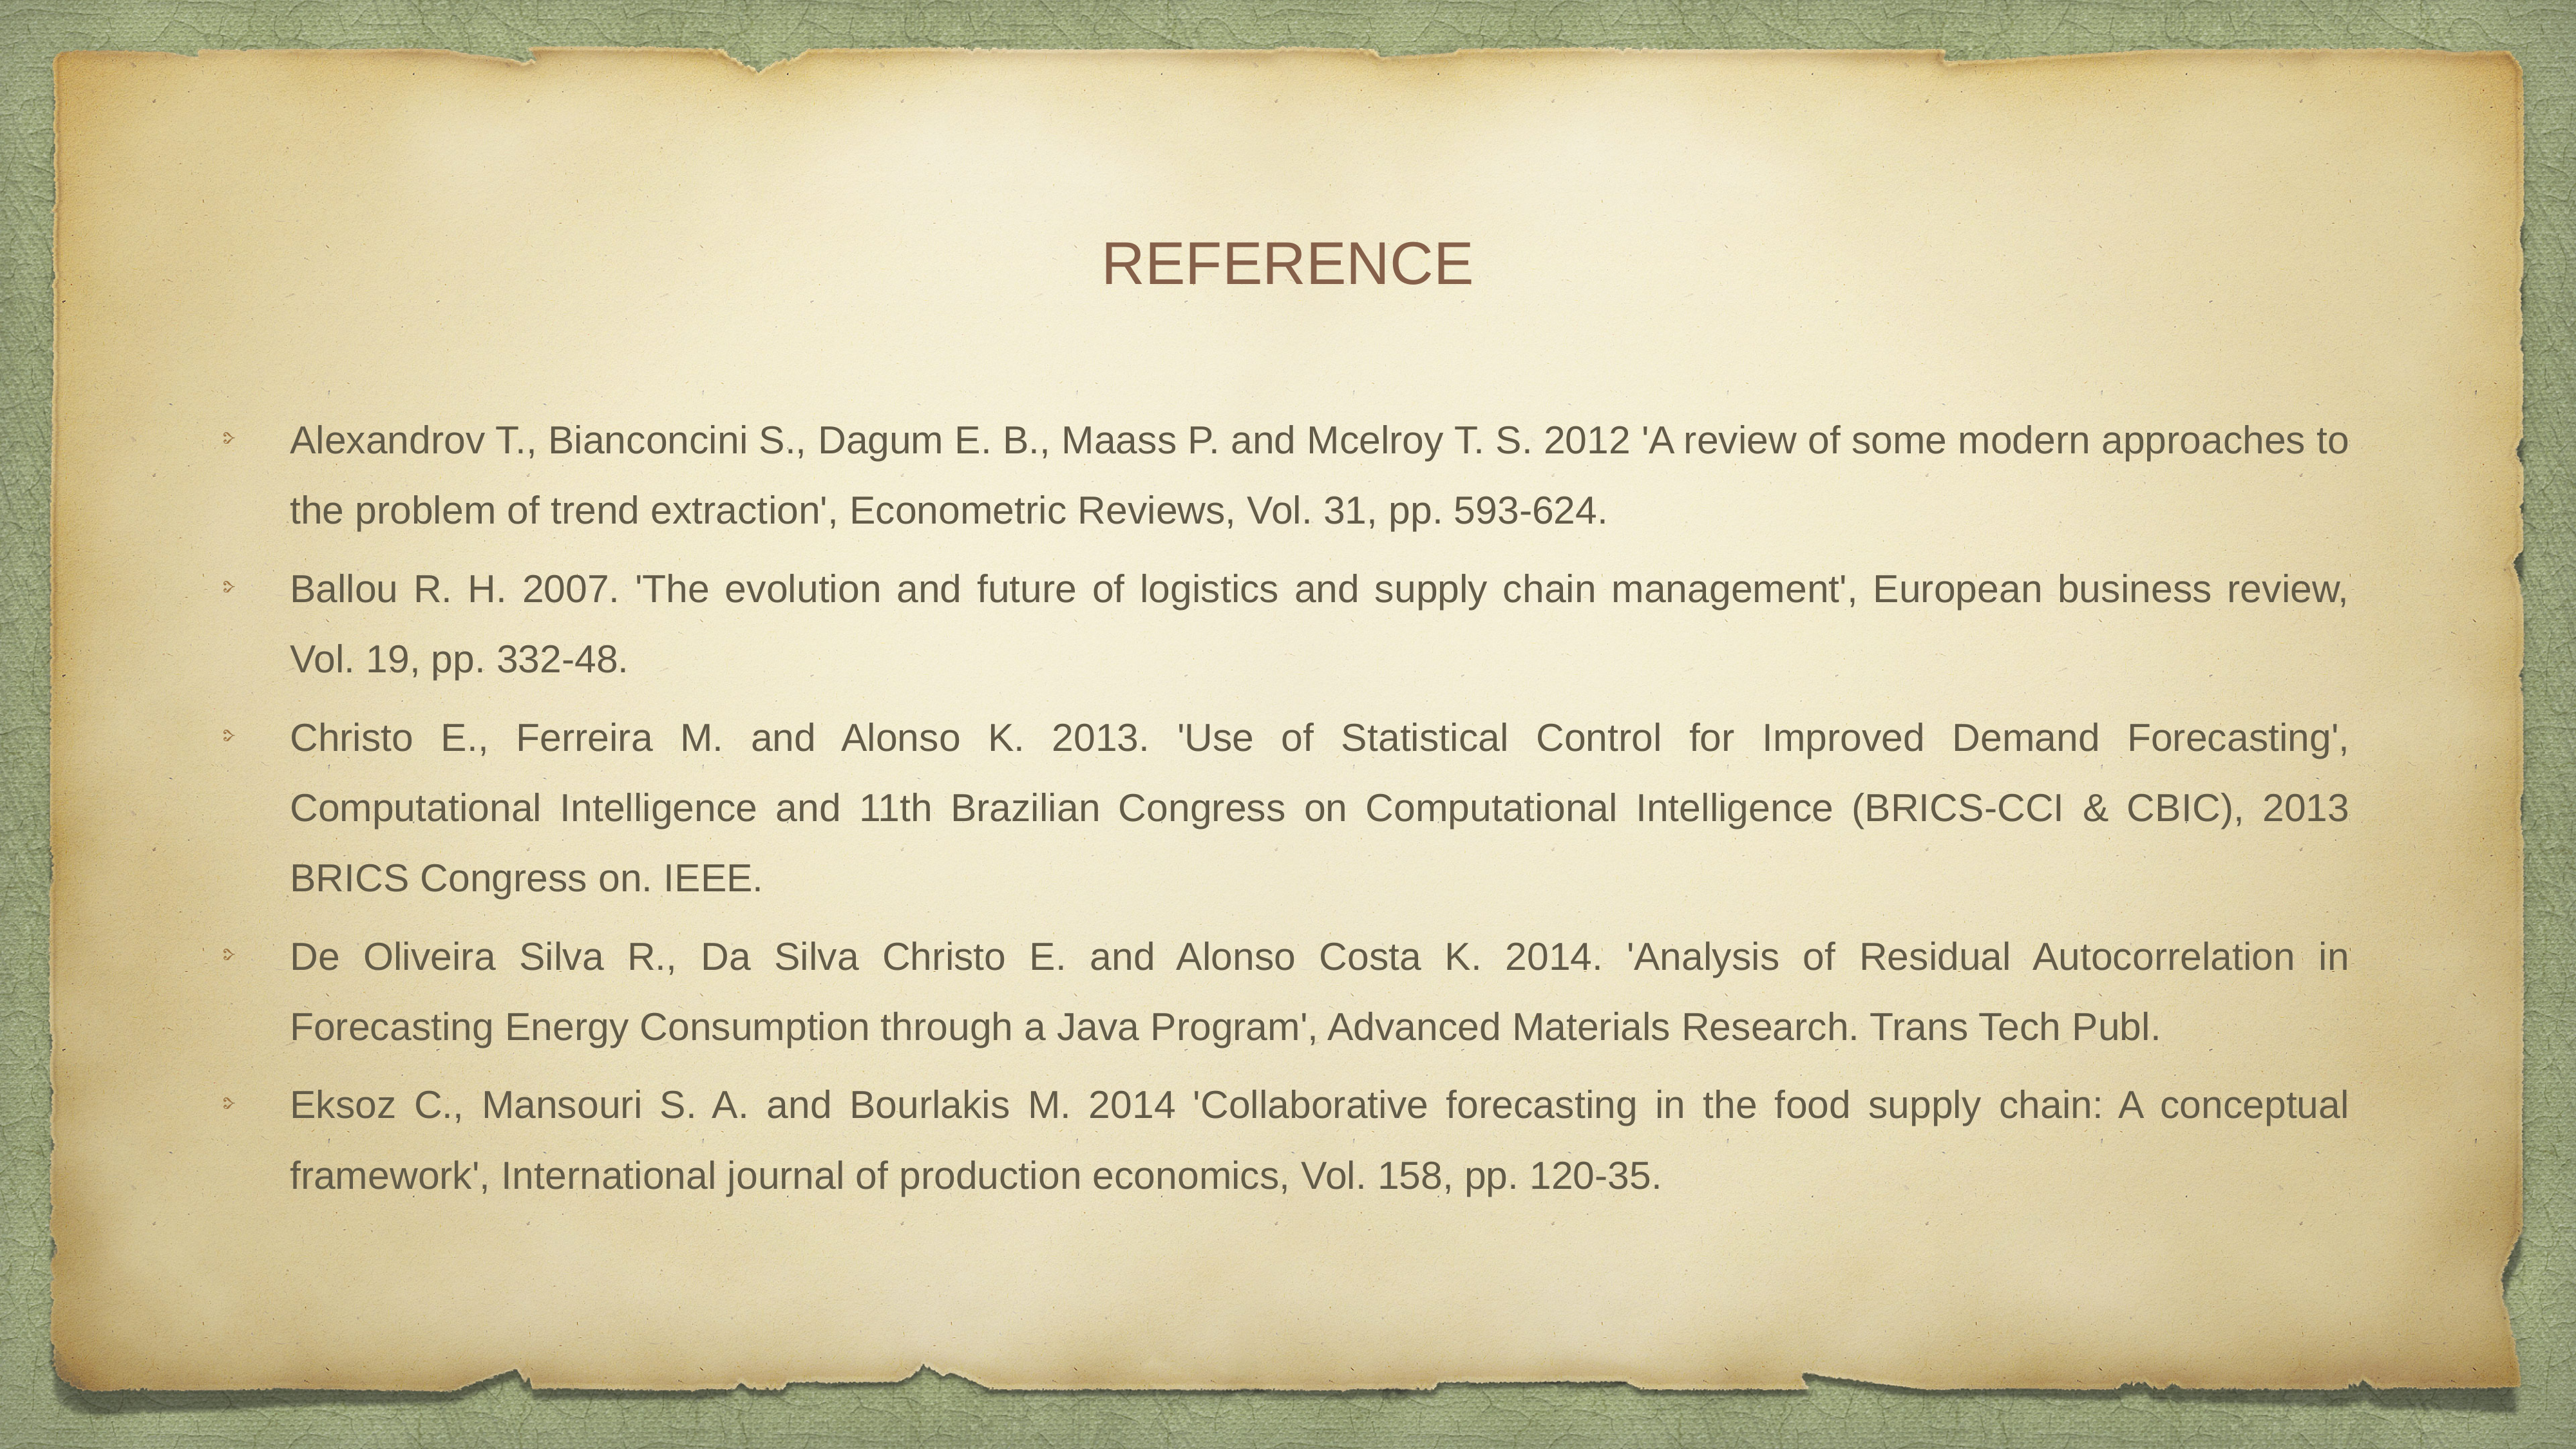

# REFERENCE
Alexandrov T., Bianconcini S., Dagum E. B., Maass P. and Mcelroy T. S. 2012 'A review of some modern approaches to the problem of trend extraction', Econometric Reviews, Vol. 31, pp. 593-624.
Ballou R. H. 2007. 'The evolution and future of logistics and supply chain management', European business review, Vol. 19, pp. 332-48.
Christo E., Ferreira M. and Alonso K. 2013. 'Use of Statistical Control for Improved Demand Forecasting', Computational Intelligence and 11th Brazilian Congress on Computational Intelligence (BRICS-CCI & CBIC), 2013 BRICS Congress on. IEEE.
De Oliveira Silva R., Da Silva Christo E. and Alonso Costa K. 2014. 'Analysis of Residual Autocorrelation in Forecasting Energy Consumption through a Java Program', Advanced Materials Research. Trans Tech Publ.
Eksoz C., Mansouri S. A. and Bourlakis M. 2014 'Collaborative forecasting in the food supply chain: A conceptual framework', International journal of production economics, Vol. 158, pp. 120-35.